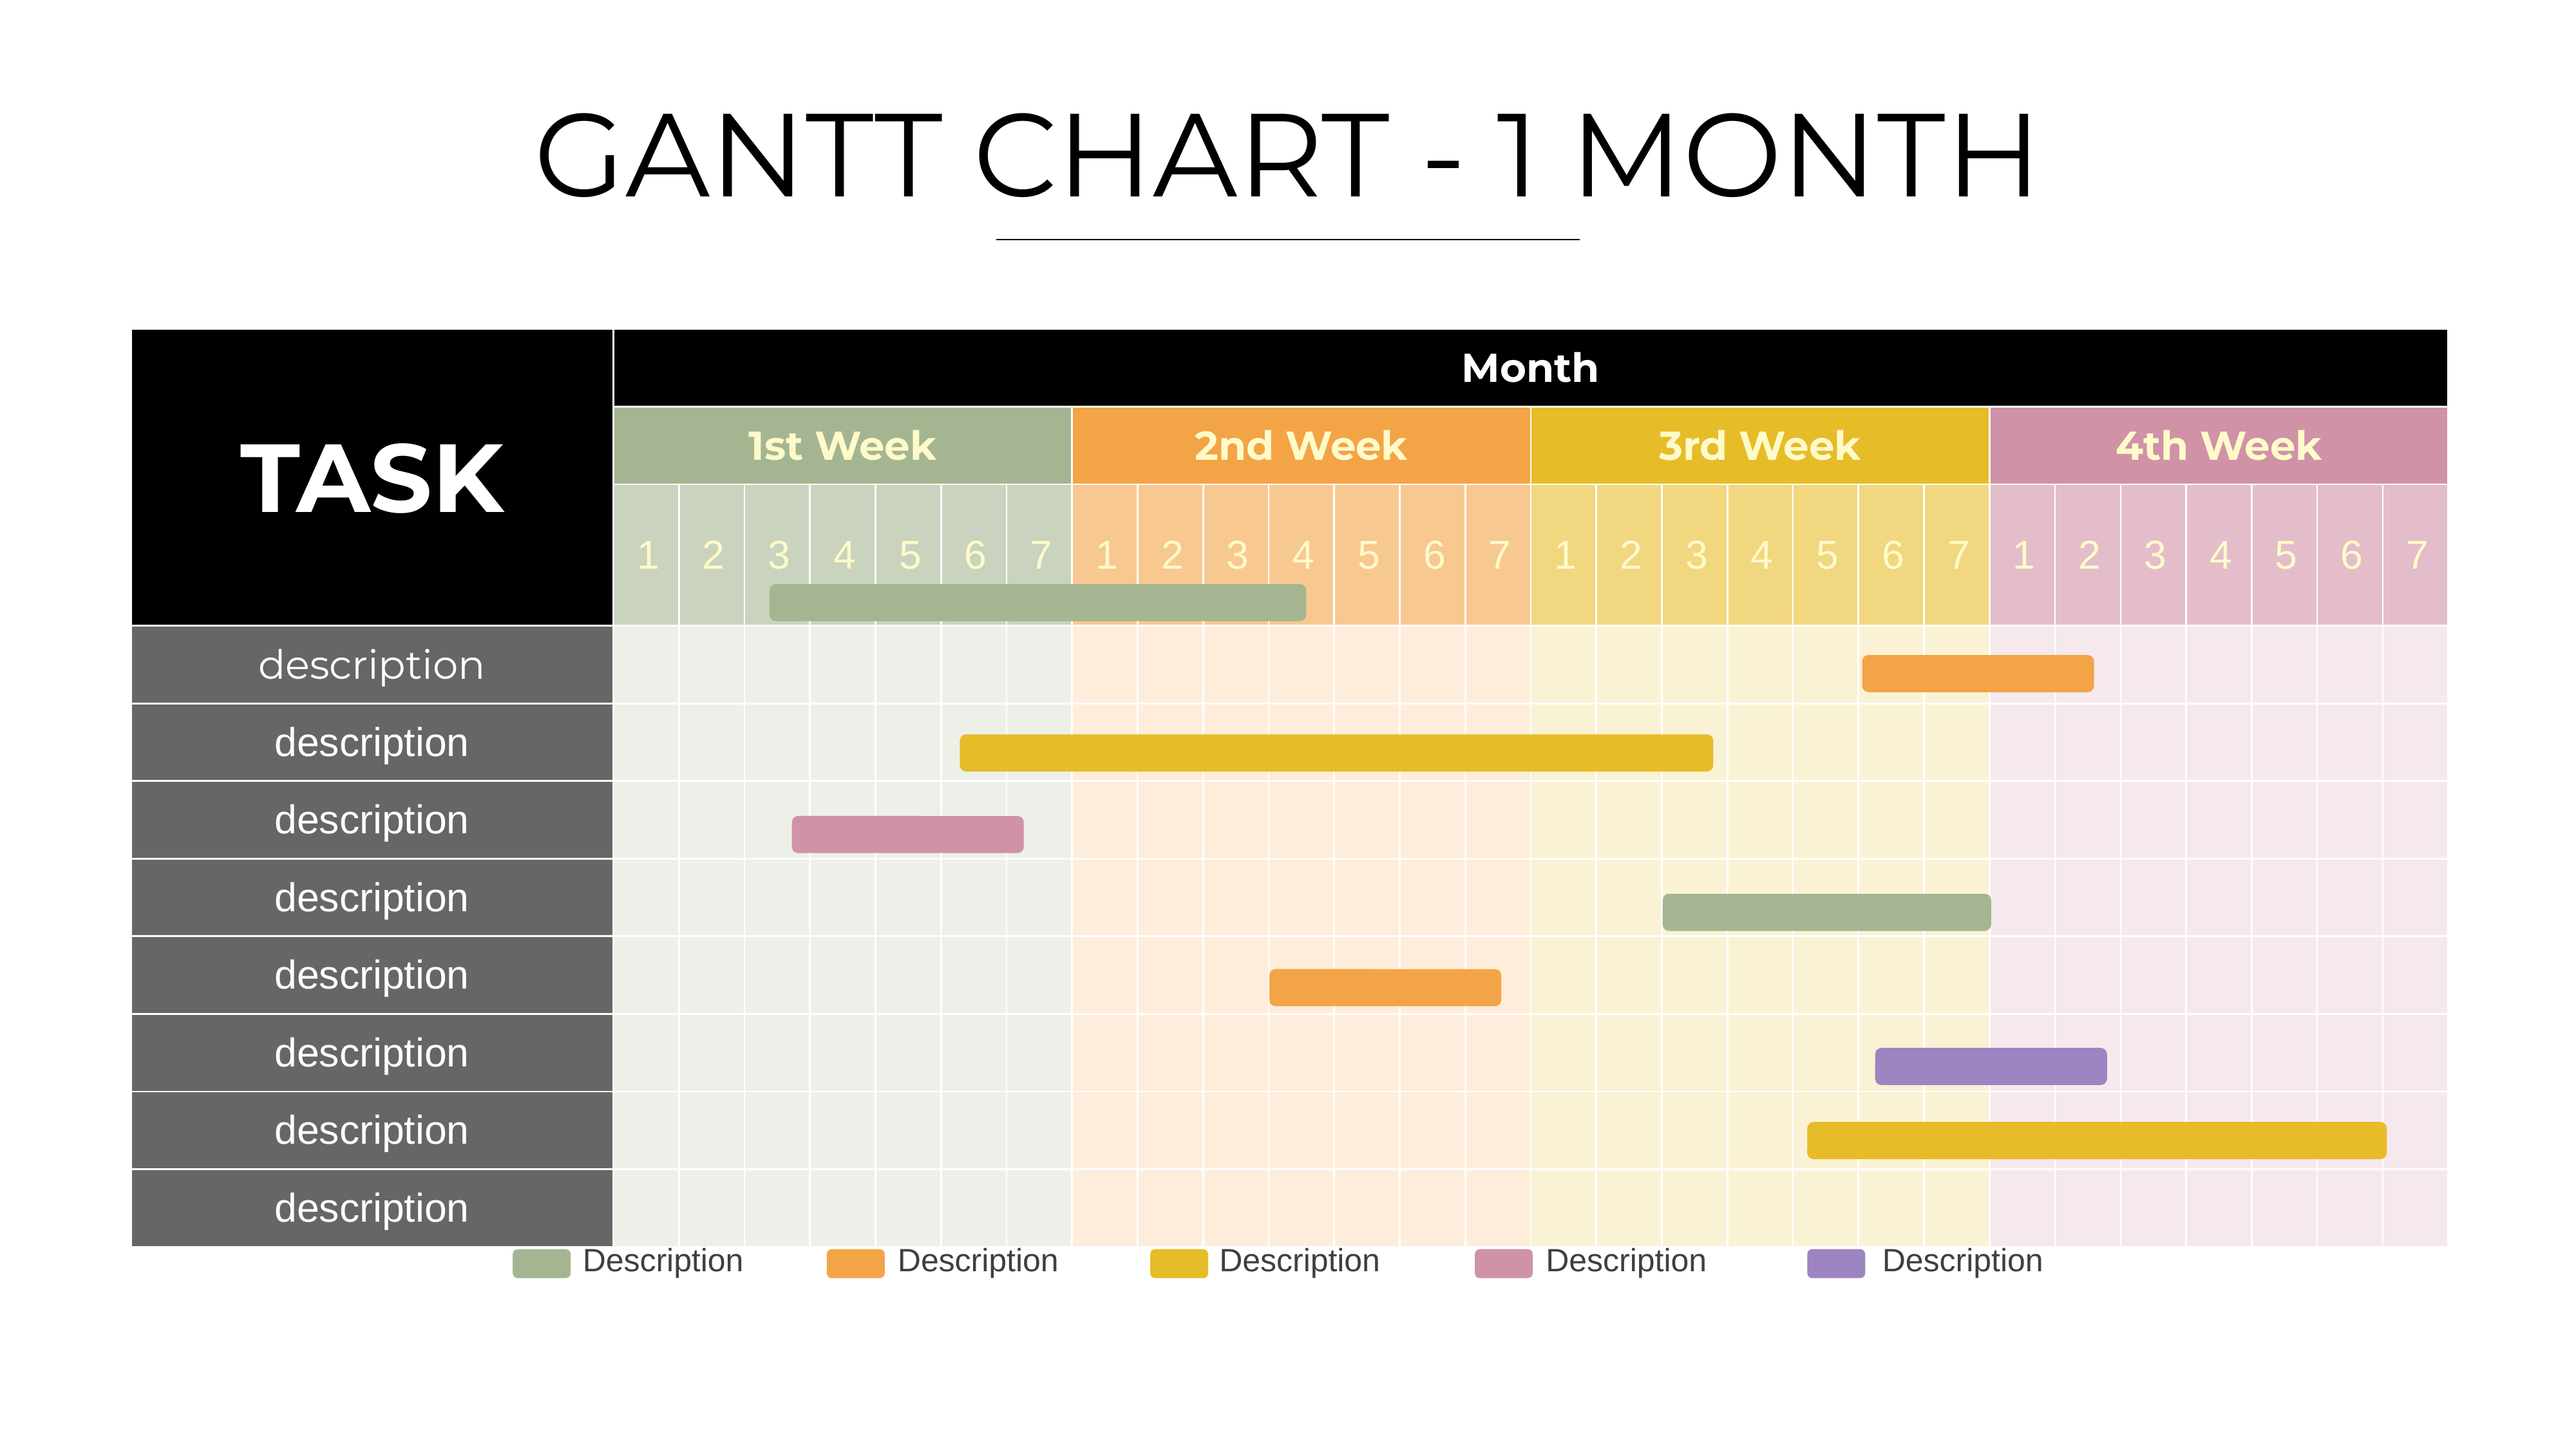

# GANTT CHART - 1 MONTH
| TASK | Month |  |  |  |  |  |  |  |  |  |  |  |  |  |  |  |  |  |  |  |  |  |  |  |  |  |  |  |
| --- | --- | --- | --- | --- | --- | --- | --- | --- | --- | --- | --- | --- | --- | --- | --- | --- | --- | --- | --- | --- | --- | --- | --- | --- | --- | --- | --- | --- |
|  | 1st Week |  |  |  |  |  |  | 2nd Week |  |  |  |  |  |  | 3rd Week |  |  |  |  |  |  | 4th Week |  |  |  |  |  |  |
|  | 1 | 2 | 3 | 4 | 5 | 6 | 7 | 1 | 2 | 3 | 4 | 5 | 6 | 7 | 1 | 2 | 3 | 4 | 5 | 6 | 7 | 1 | 2 | 3 | 4 | 5 | 6 | 7 |
| description |  |  |  |  |  |  |  |  |  |  |  |  |  |  |  |  |  |  |  |  |  |  |  |  |  |  |  |  |
| description |  |  |  |  |  |  |  |  |  |  |  |  |  |  |  |  |  |  |  |  |  |  |  |  |  |  |  |  |
| description |  |  |  |  |  |  |  |  |  |  |  |  |  |  |  |  |  |  |  |  |  |  |  |  |  |  |  |  |
| description |  |  |  |  |  |  |  |  |  |  |  |  |  |  |  |  |  |  |  |  |  |  |  |  |  |  |  |  |
| description |  |  |  |  |  |  |  |  |  |  |  |  |  |  |  |  |  |  |  |  |  |  |  |  |  |  |  |  |
| description |  |  |  |  |  |  |  |  |  |  |  |  |  |  |  |  |  |  |  |  |  |  |  |  |  |  |  |  |
| description |  |  |  |  |  |  |  |  |  |  |  |  |  |  |  |  |  |  |  |  |  |  |  |  |  |  |  |  |
| description |  |  |  |  |  |  |  |  |  |  |  |  |  |  |  |  |  |  |  |  |  |  |  |  |  |  |  |  |

Description
Description
Description
Description
Description